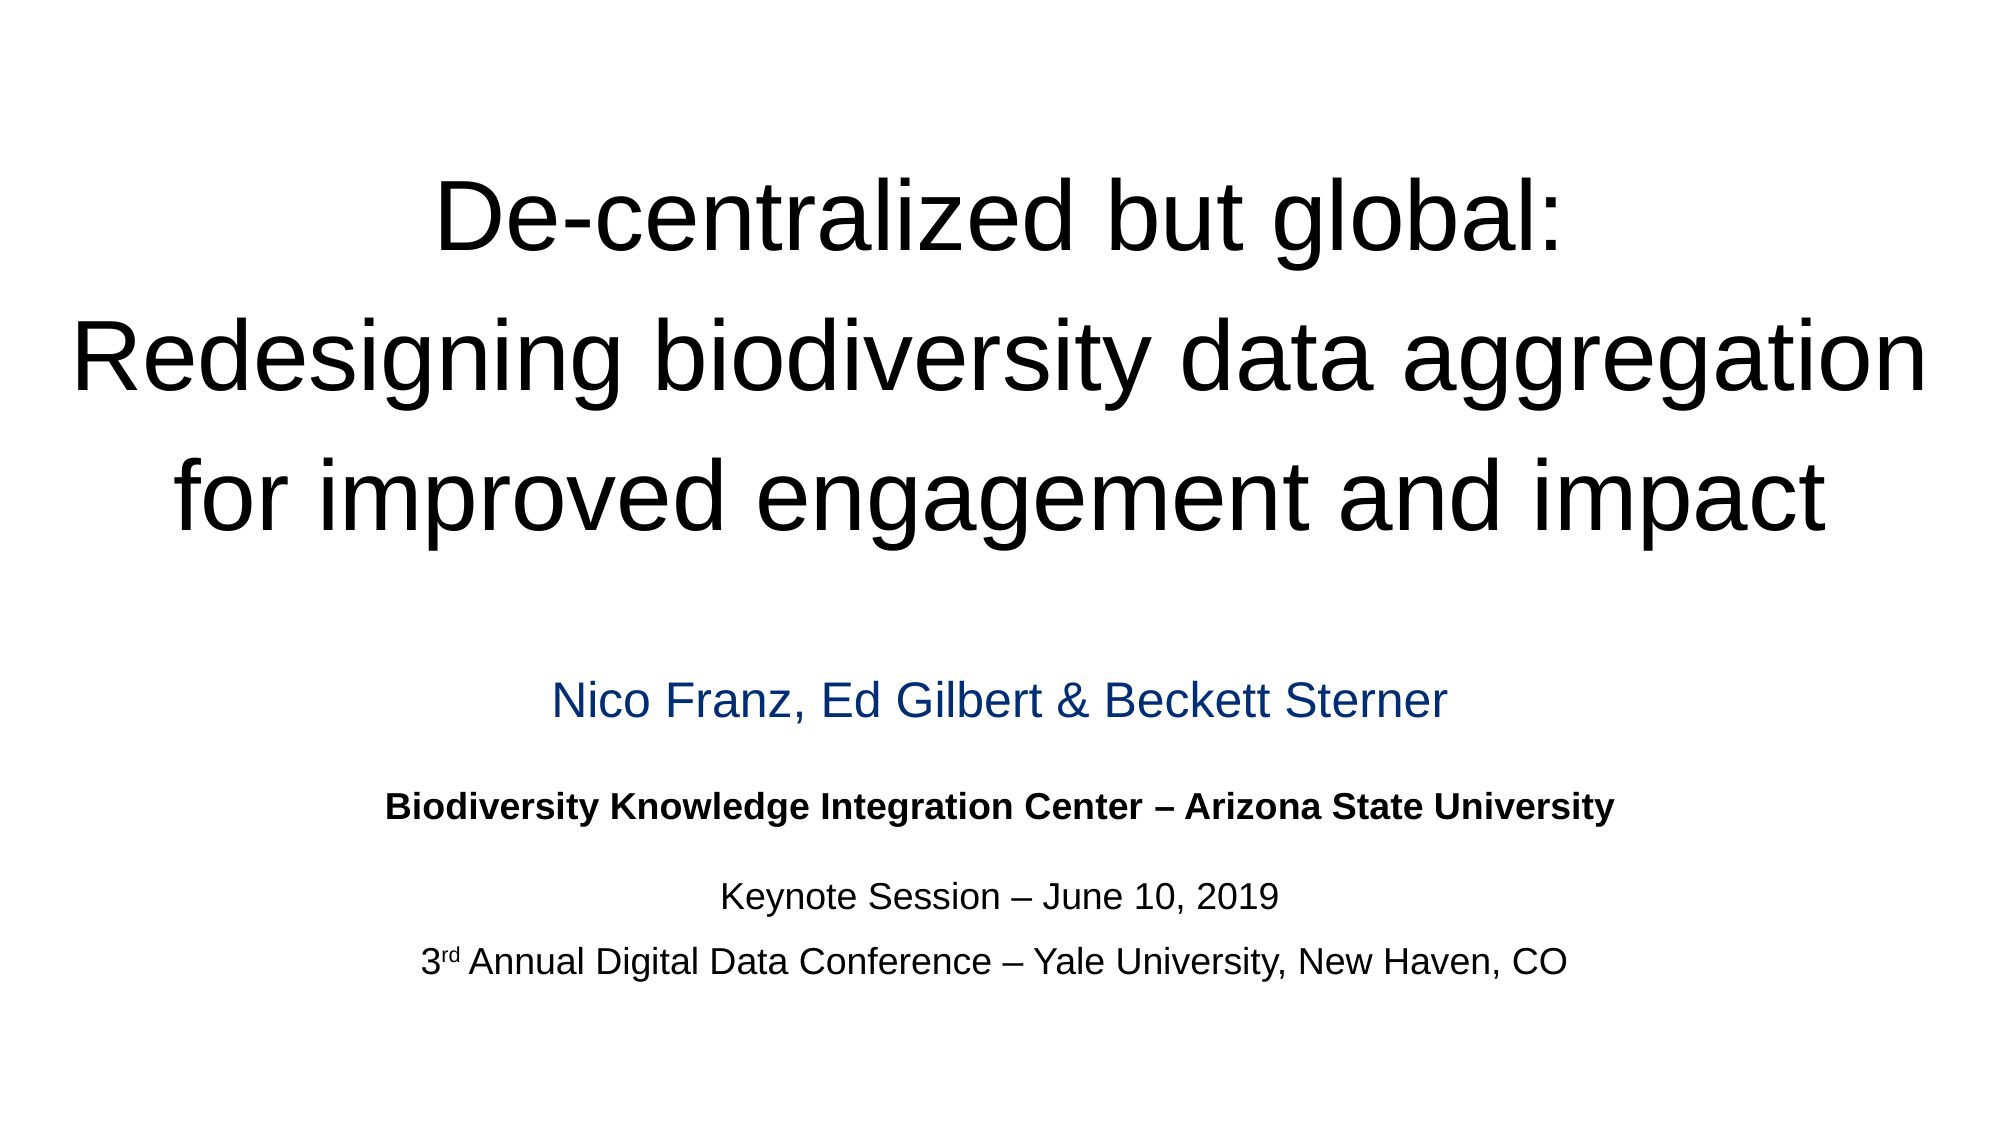

De-centralized but global:

Redesigning biodiversity data aggregation

for improved engagement and impact
Nico Franz, Ed Gilbert & Beckett Sterner
Biodiversity Knowledge Integration Center – Arizona State University

Keynote Session – June 10, 2019

3rd Annual Digital Data Conference – Yale University, New Haven, CO